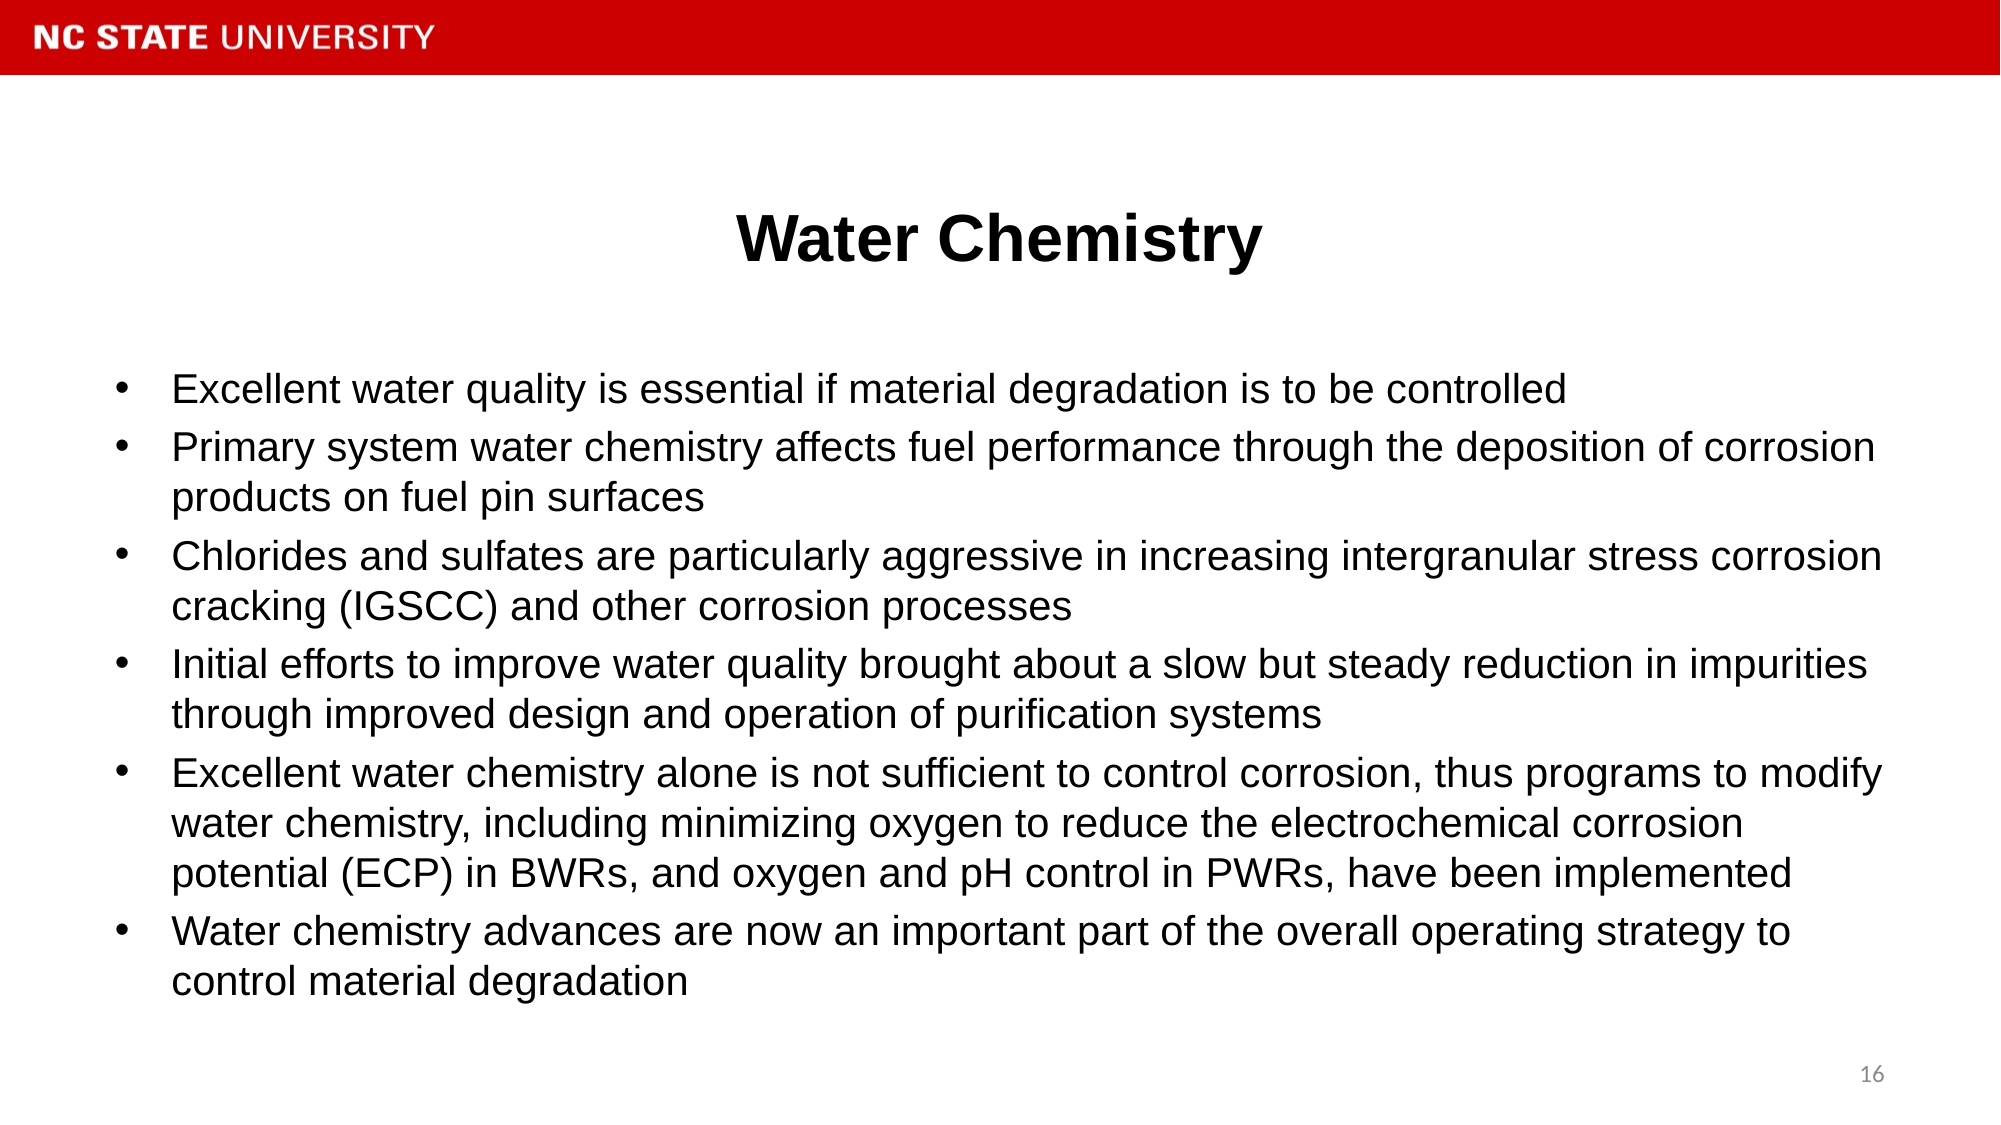

# Water Chemistry
Excellent water quality is essential if material degradation is to be controlled
Primary system water chemistry affects fuel performance through the deposition of corrosion products on fuel pin surfaces
Chlorides and sulfates are particularly aggressive in increasing intergranular stress corrosion cracking (IGSCC) and other corrosion processes
Initial efforts to improve water quality brought about a slow but steady reduction in impurities through improved design and operation of purification systems
Excellent water chemistry alone is not sufficient to control corrosion, thus programs to modify water chemistry, including minimizing oxygen to reduce the electrochemical corrosion potential (ECP) in BWRs, and oxygen and pH control in PWRs, have been implemented
Water chemistry advances are now an important part of the overall operating strategy to control material degradation

16